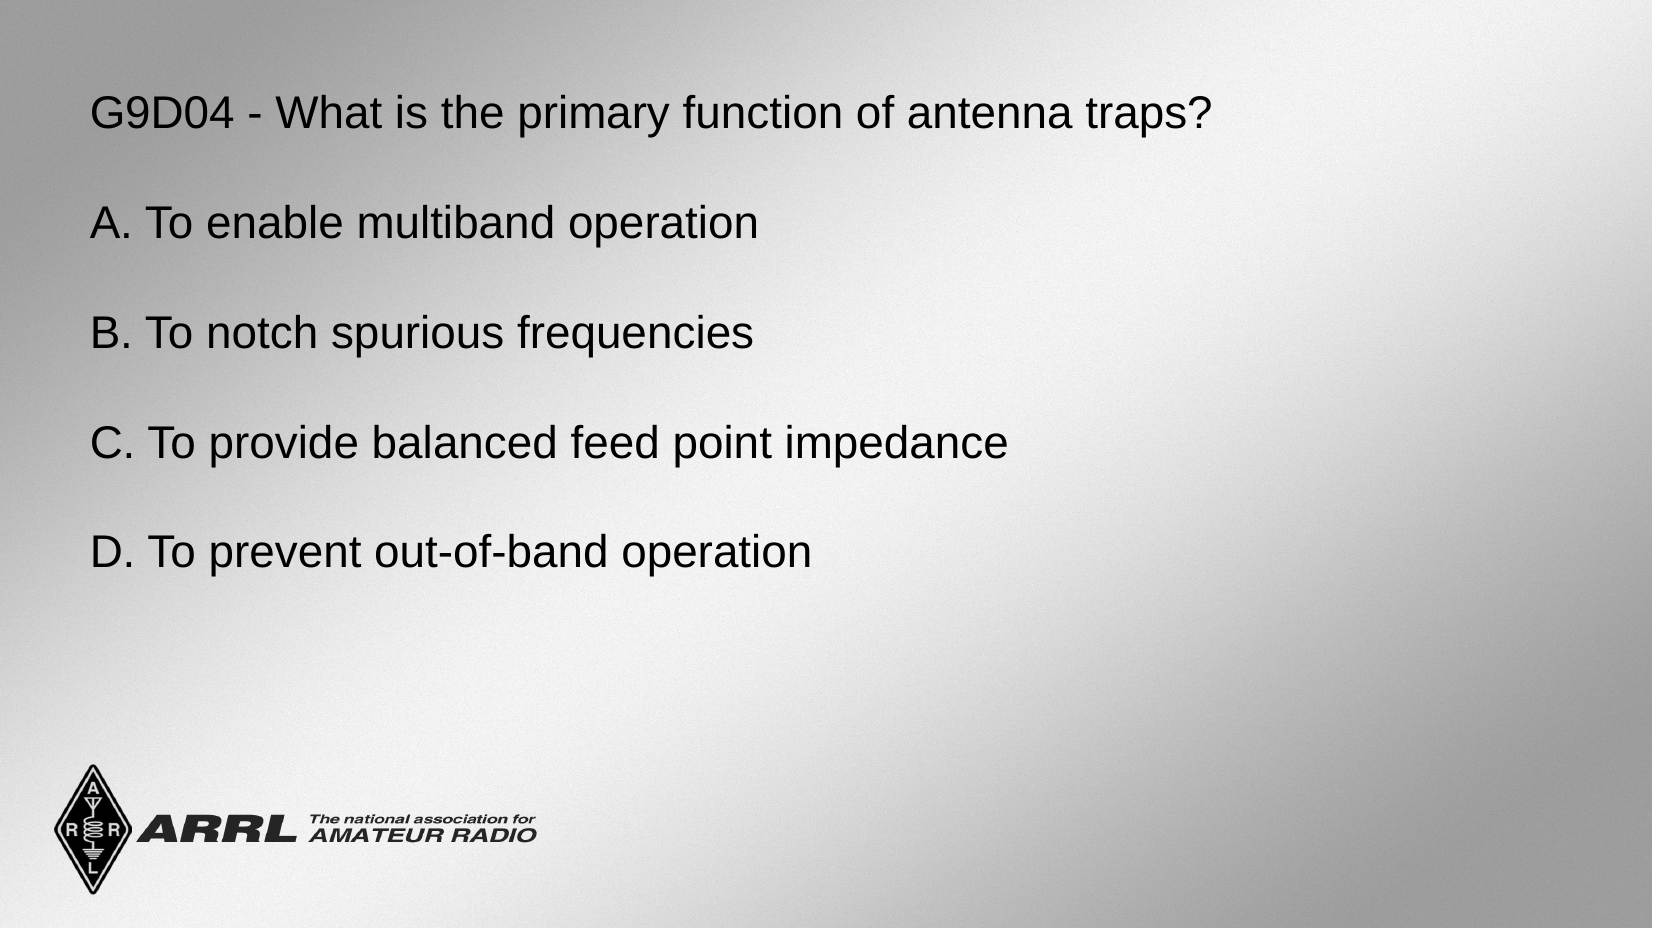

G9D04 - What is the primary function of antenna traps?

A. To enable multiband operation

B. To notch spurious frequencies

C. To provide balanced feed point impedance

D. To prevent out-of-band operation